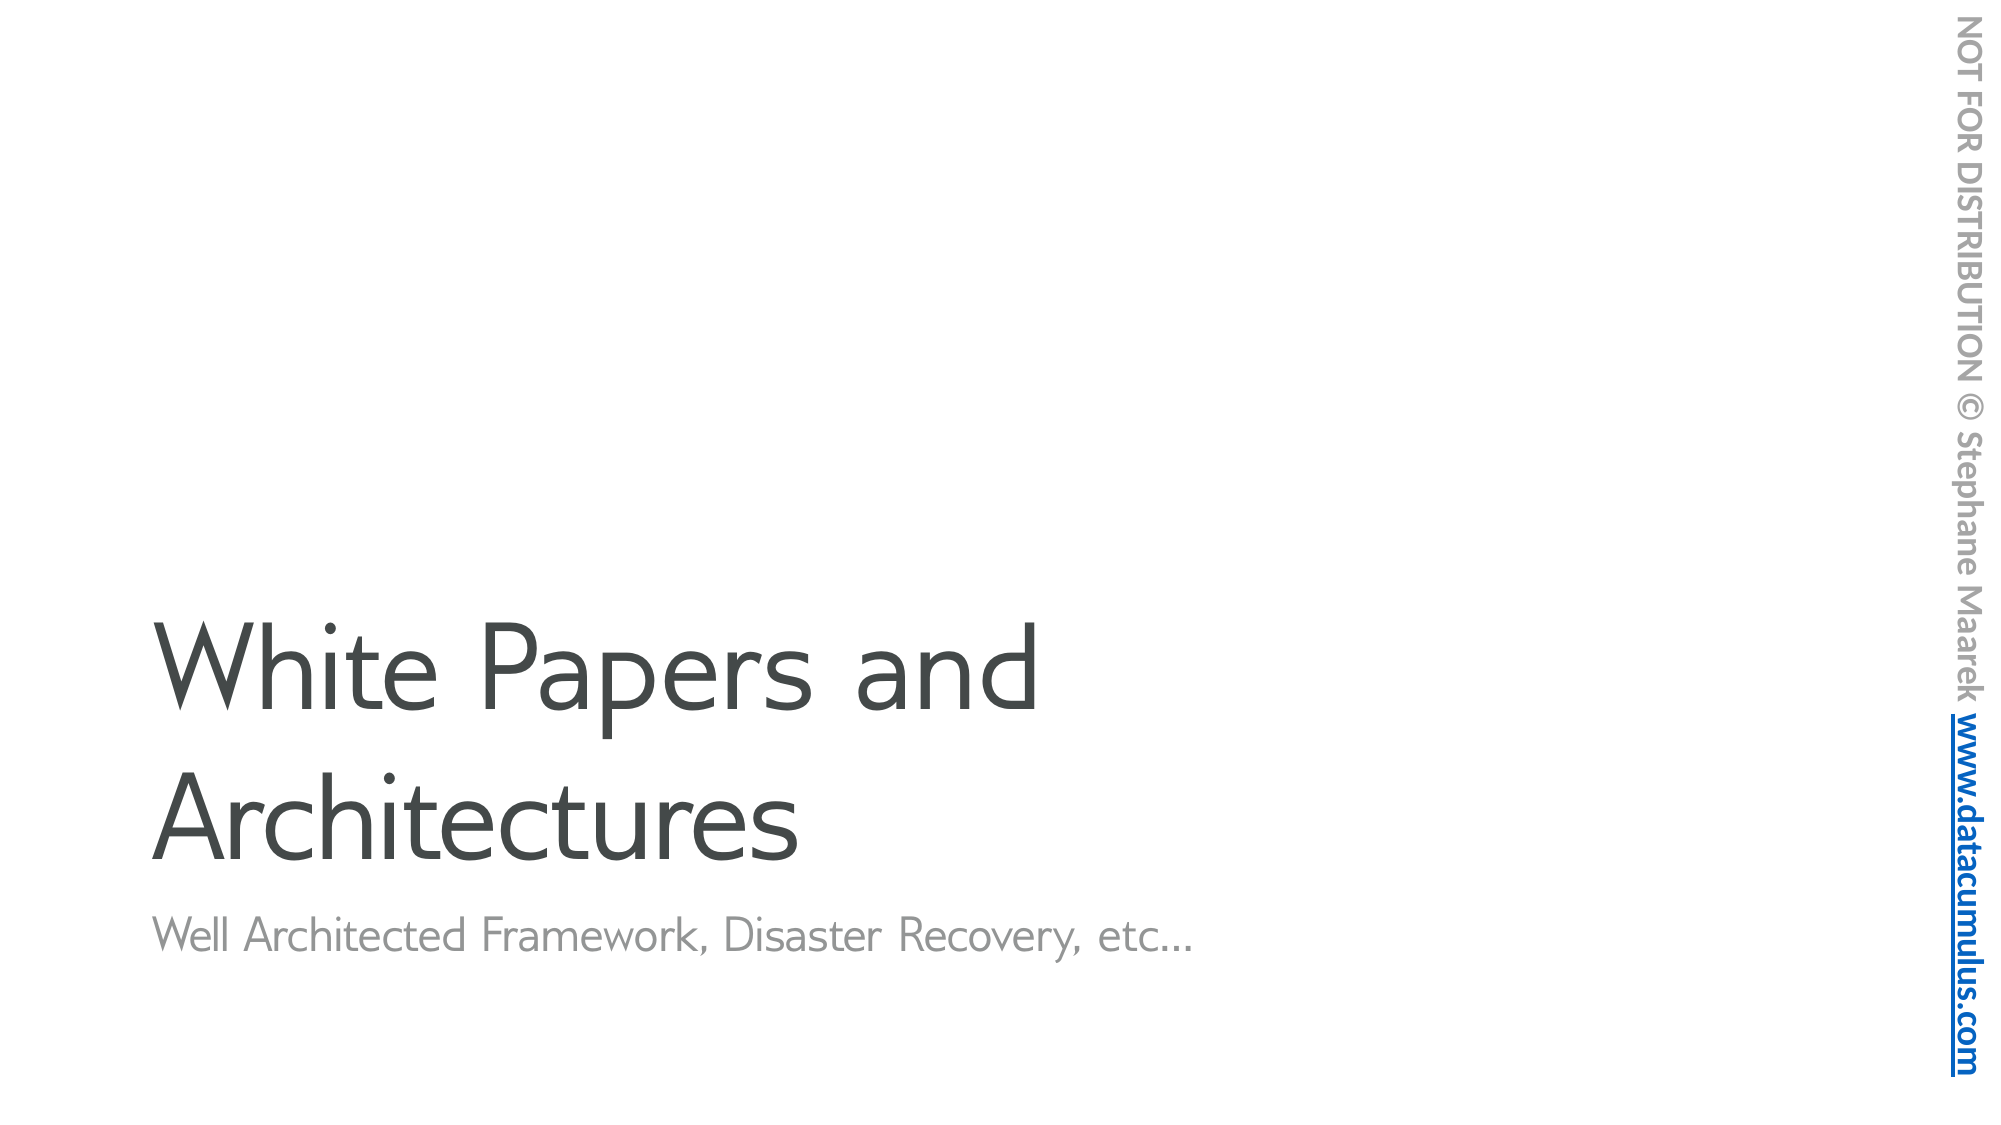

NOT FOR DISTRIBUTION © Stephane Maarek www.datacumulus.com
White Papers and Architectures
Well Architected Framework, Disaster Recovery, etc…
© Stephane Maarek